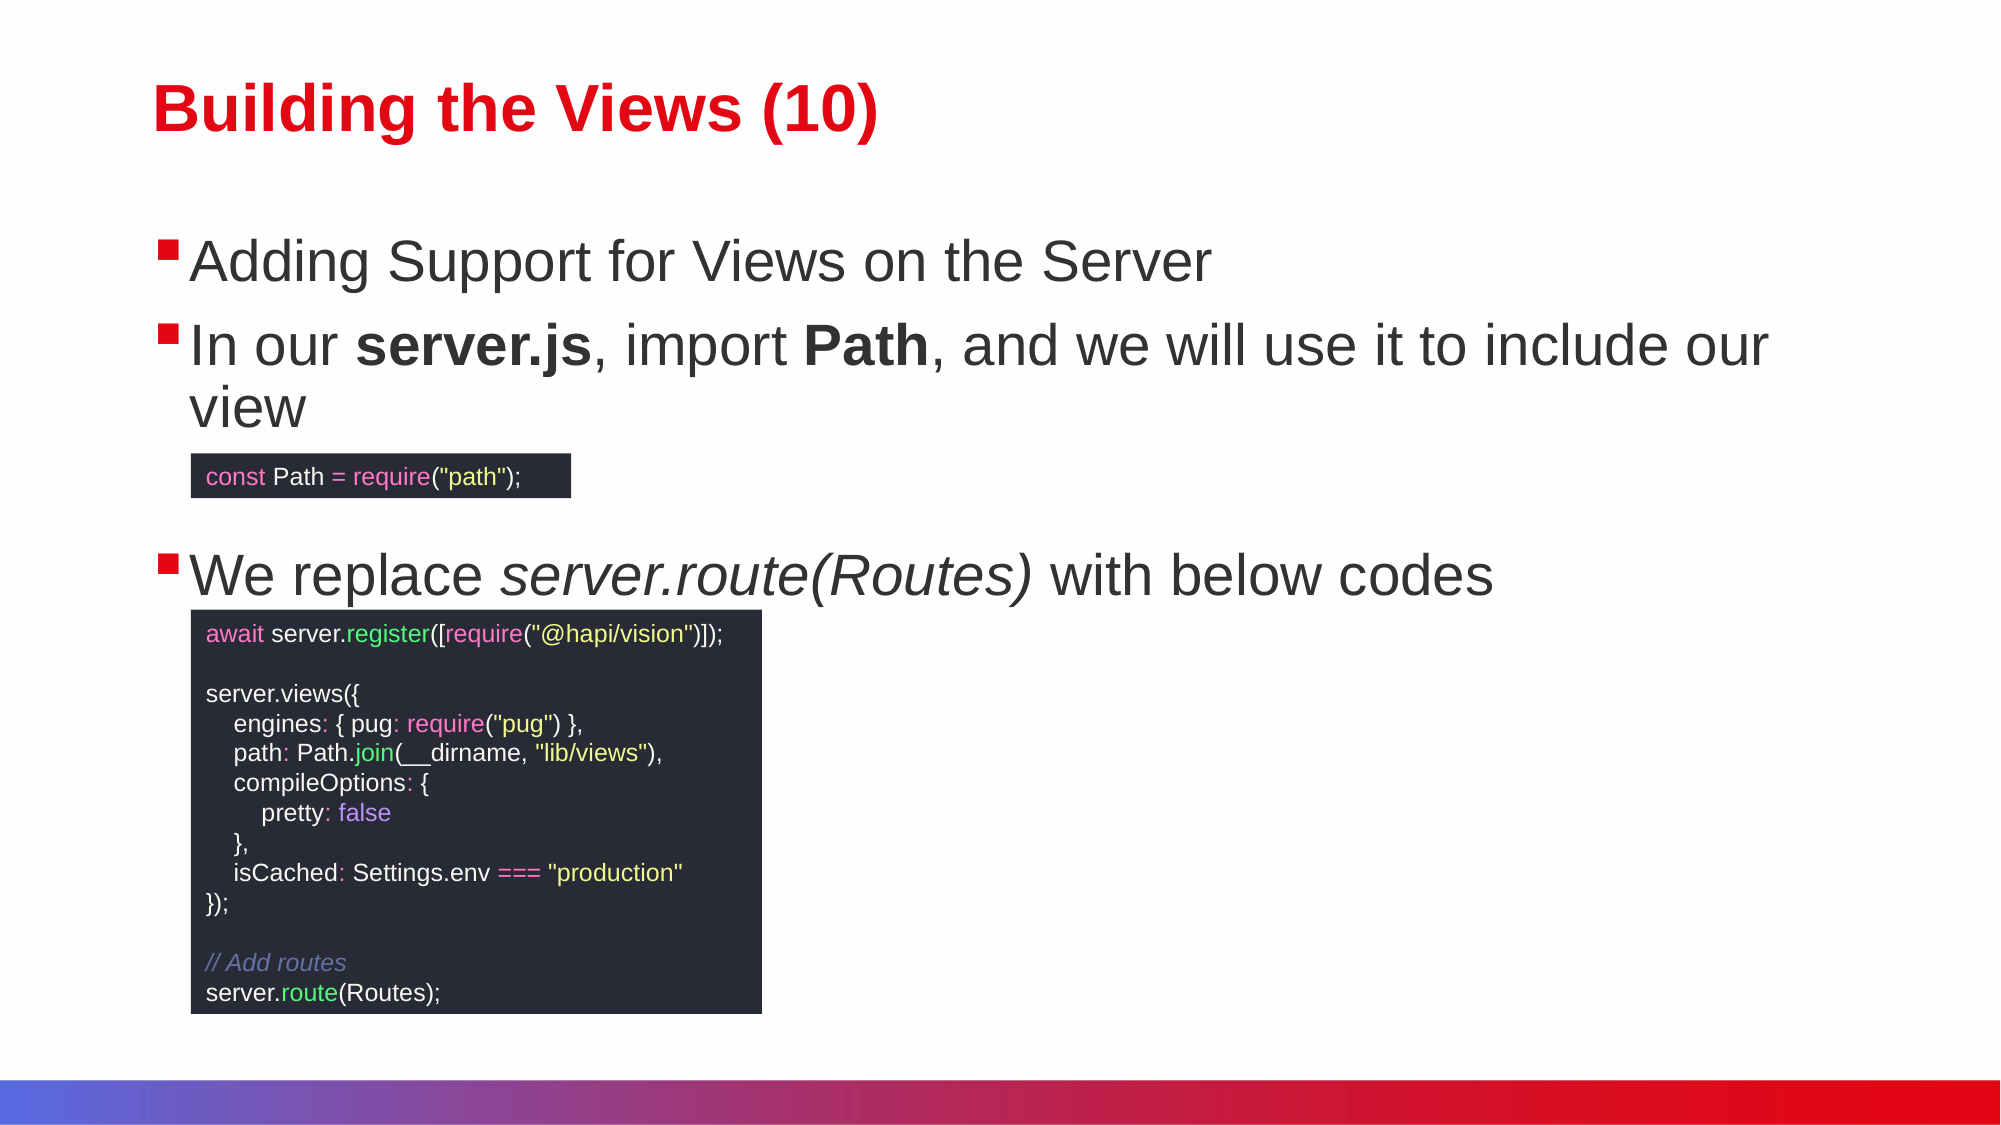

# Building the Views (10)
Adding Support for Views on the Server
In our server.js, import Path, and we will use it to include our view

We replace server.route(Routes) with below codes

const Path = require("path");
await server.register([require("@hapi/vision")]);
server.views({
    engines: { pug: require("pug") },
    path: Path.join(__dirname, "lib/views"),
    compileOptions: {
        pretty: false
    },
    isCached: Settings.env === "production"
});
// Add routes
server.route(Routes);